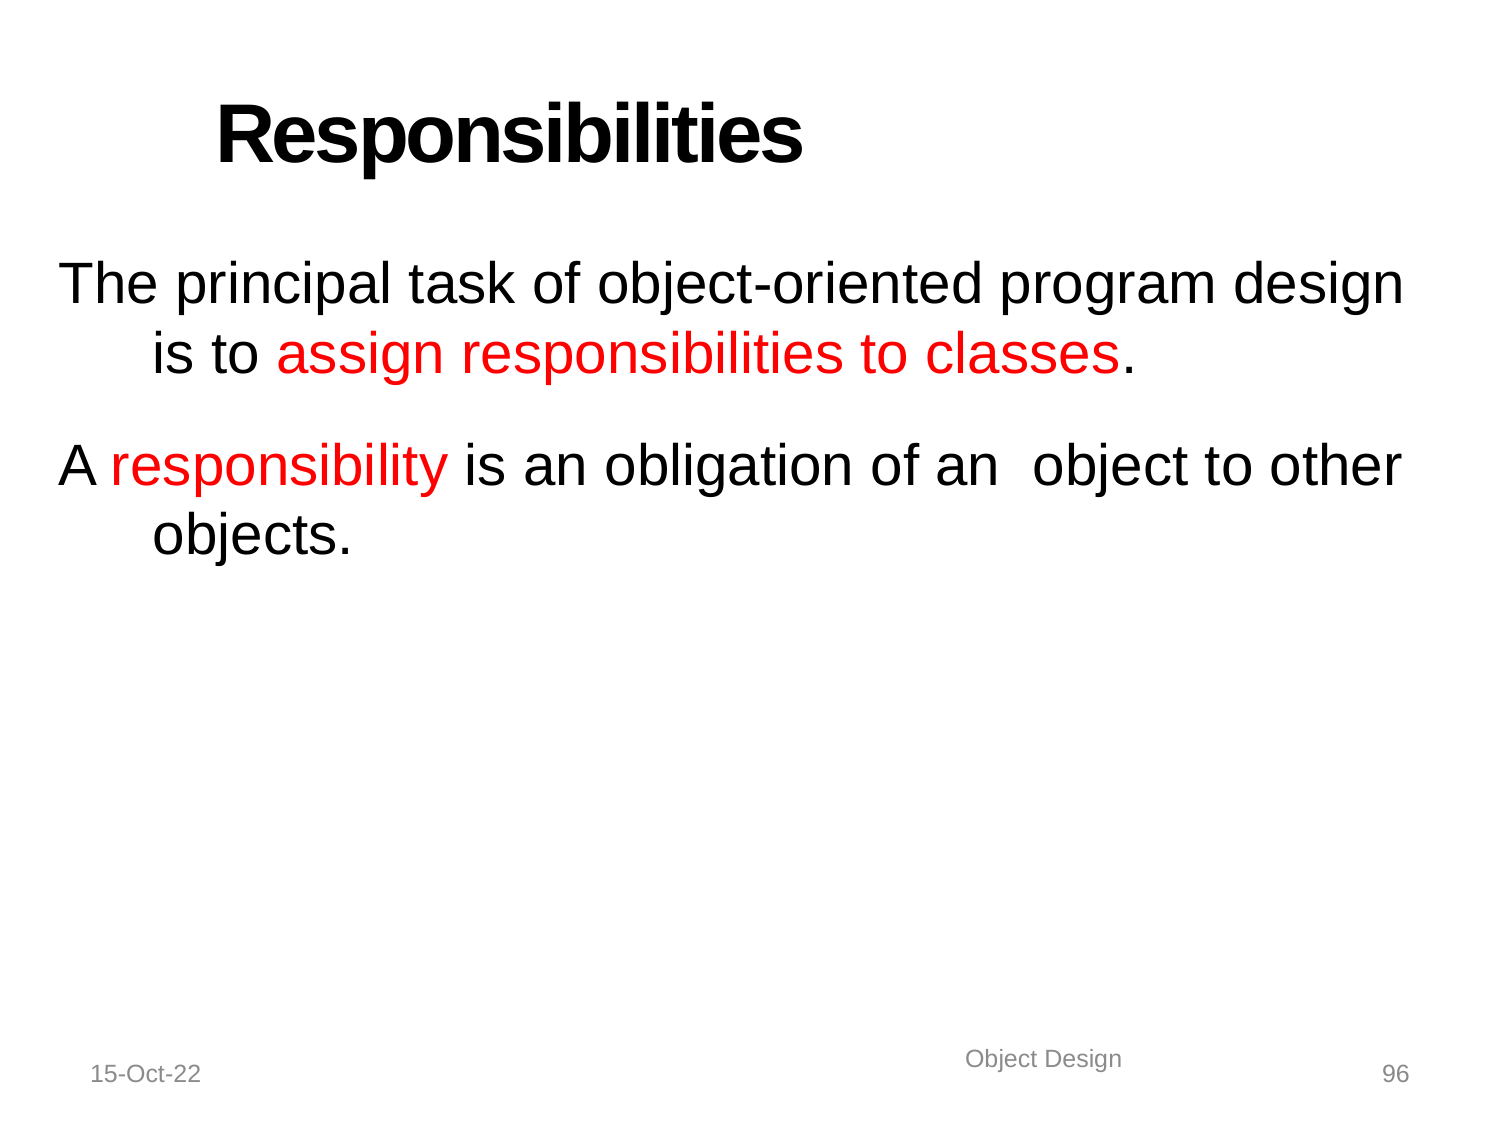

# Responsibilities
The principal task of object-oriented program design is to assign responsibilities to classes.
A responsibility is an obligation of an  object to other objects.
Object Design
15-Oct-22
96